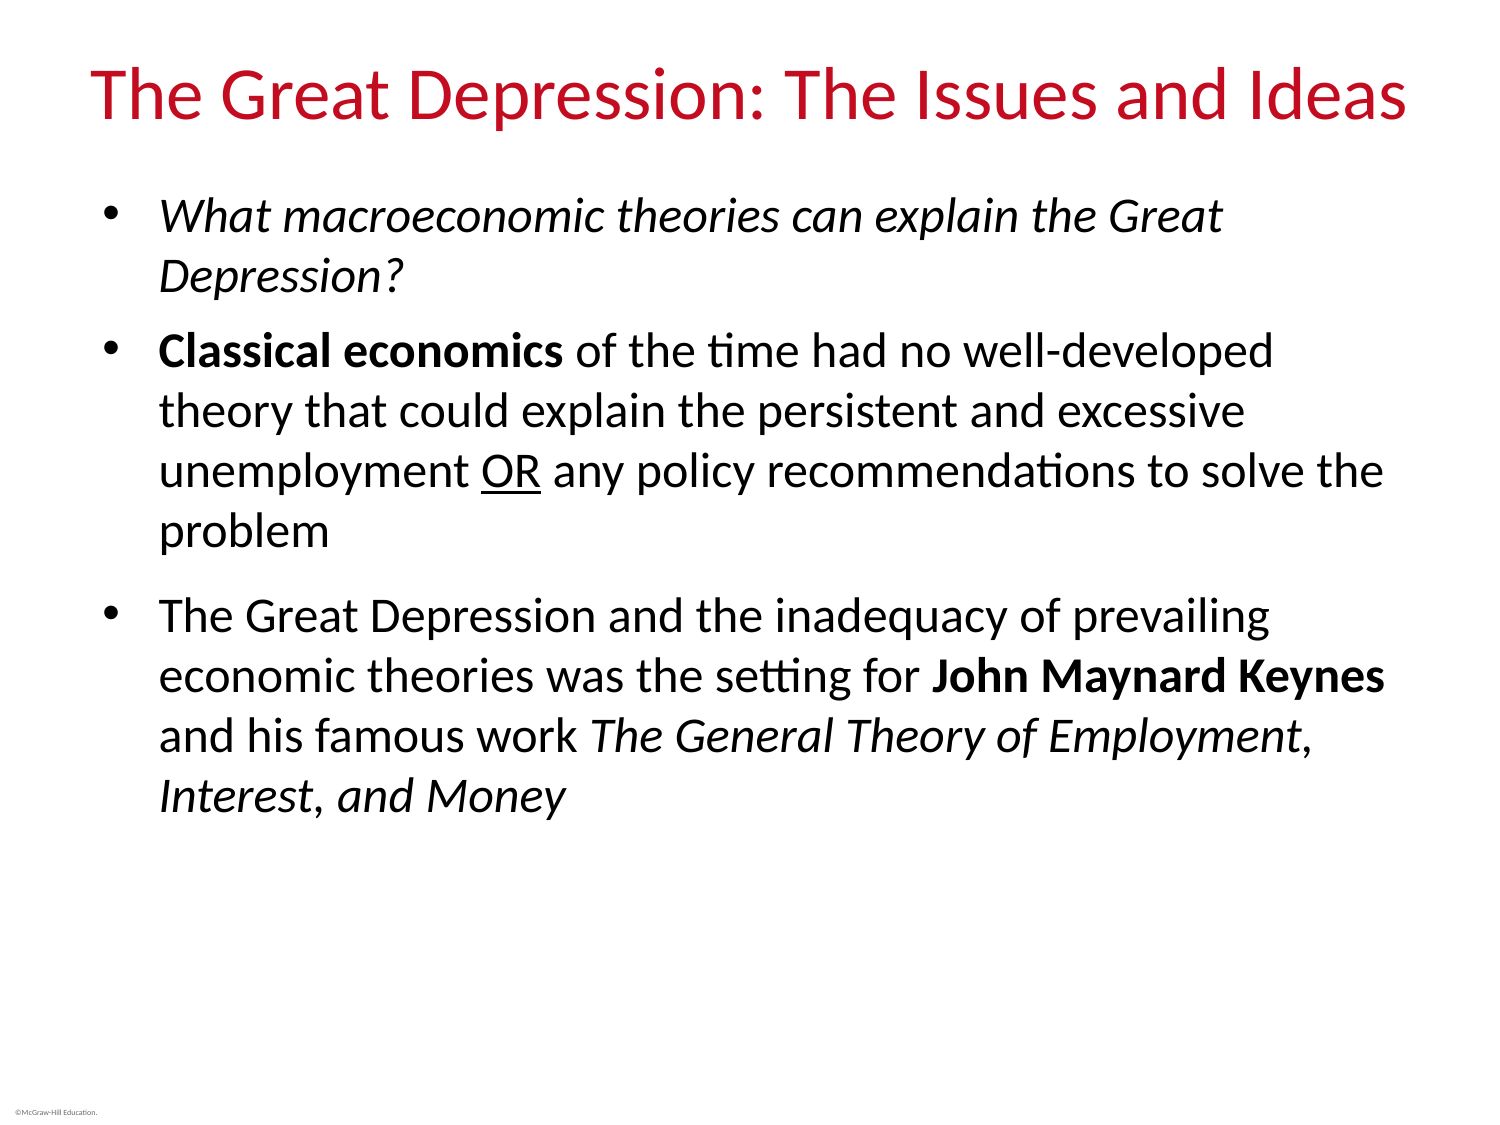

# The Great Depression: The Issues and Ideas
What macroeconomic theories can explain the Great Depression?
Classical economics of the time had no well-developed theory that could explain the persistent and excessive unemployment OR any policy recommendations to solve the problem
The Great Depression and the inadequacy of prevailing economic theories was the setting for John Maynard Keynes and his famous work The General Theory of Employment, Interest, and Money